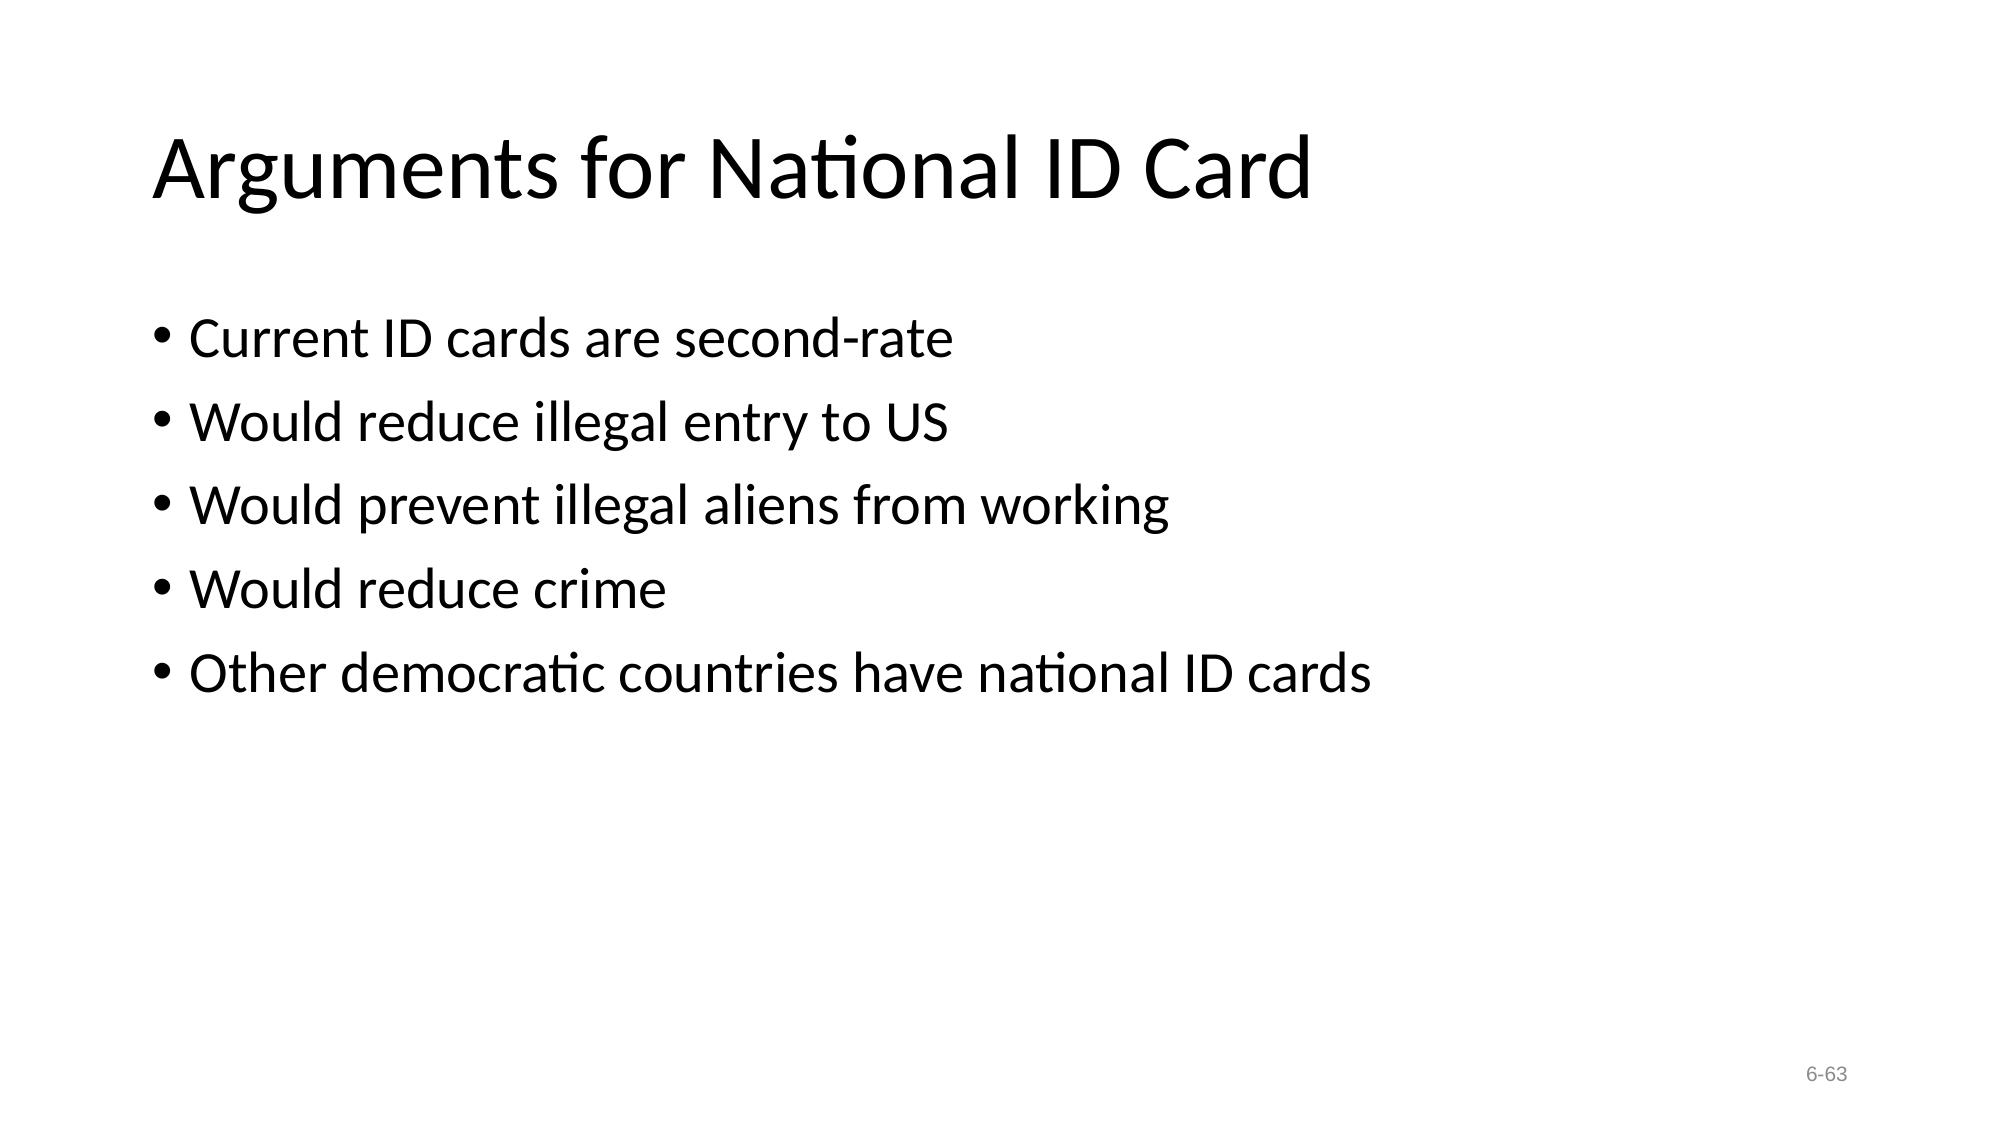

# Arguments for National ID Card
Current ID cards are second-rate
Would reduce illegal entry to US
Would prevent illegal aliens from working
Would reduce crime
Other democratic countries have national ID cards
6-63